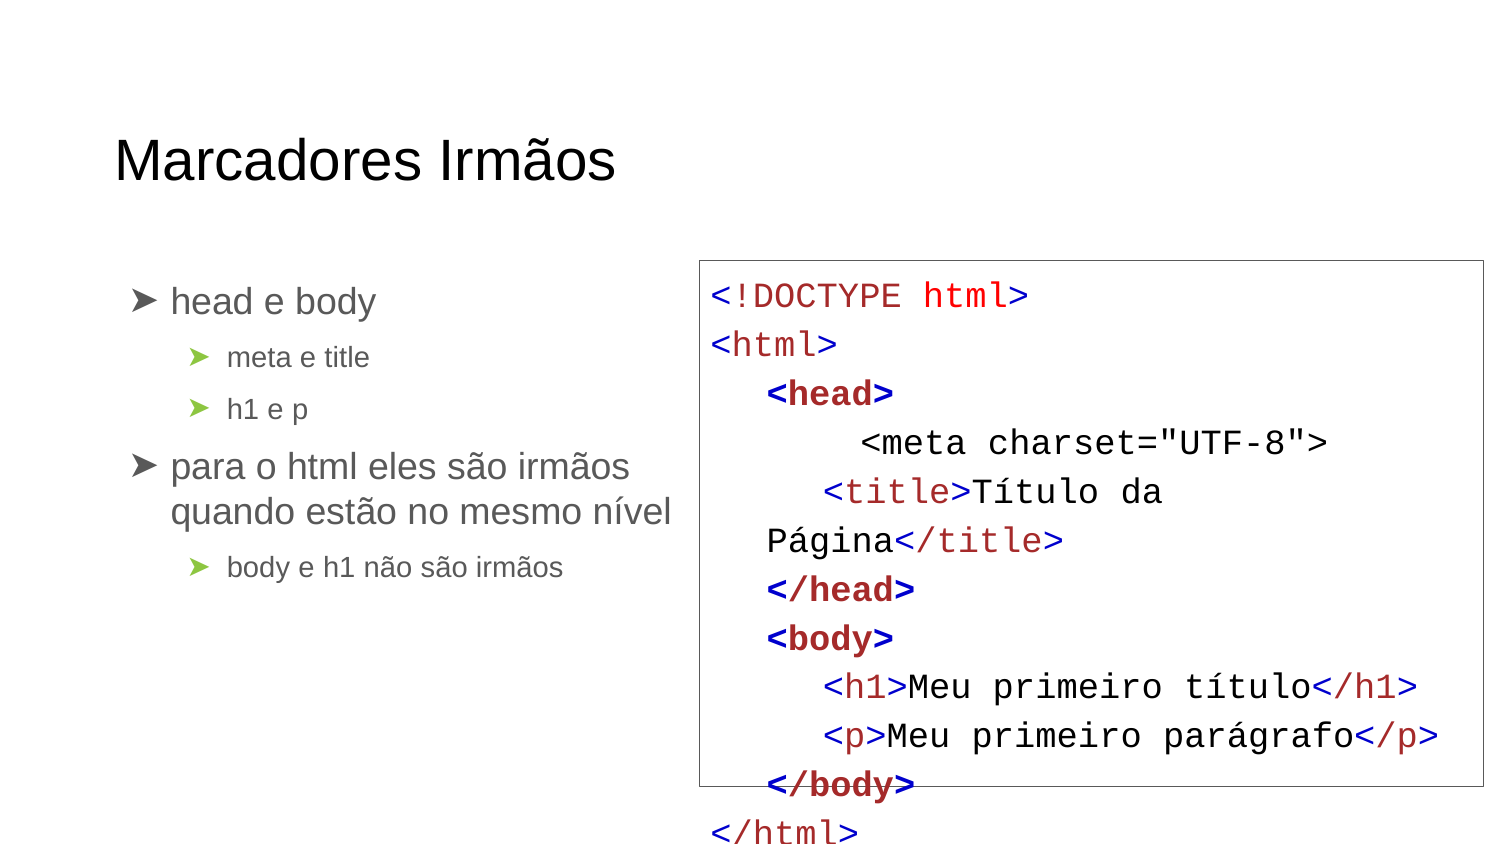

# Marcadores Irmãos

<!DOCTYPE html>
<html>
<head>
	<meta charset="UTF-8">
<title>Título da Página</title>
</head>
<body>
<h1>Meu primeiro título</h1>
<p>Meu primeiro parágrafo</p>
</body>
</html>
head e body
meta e title
h1 e p
para o html eles são irmãos quando estão no mesmo nível
body e h1 não são irmãos

69